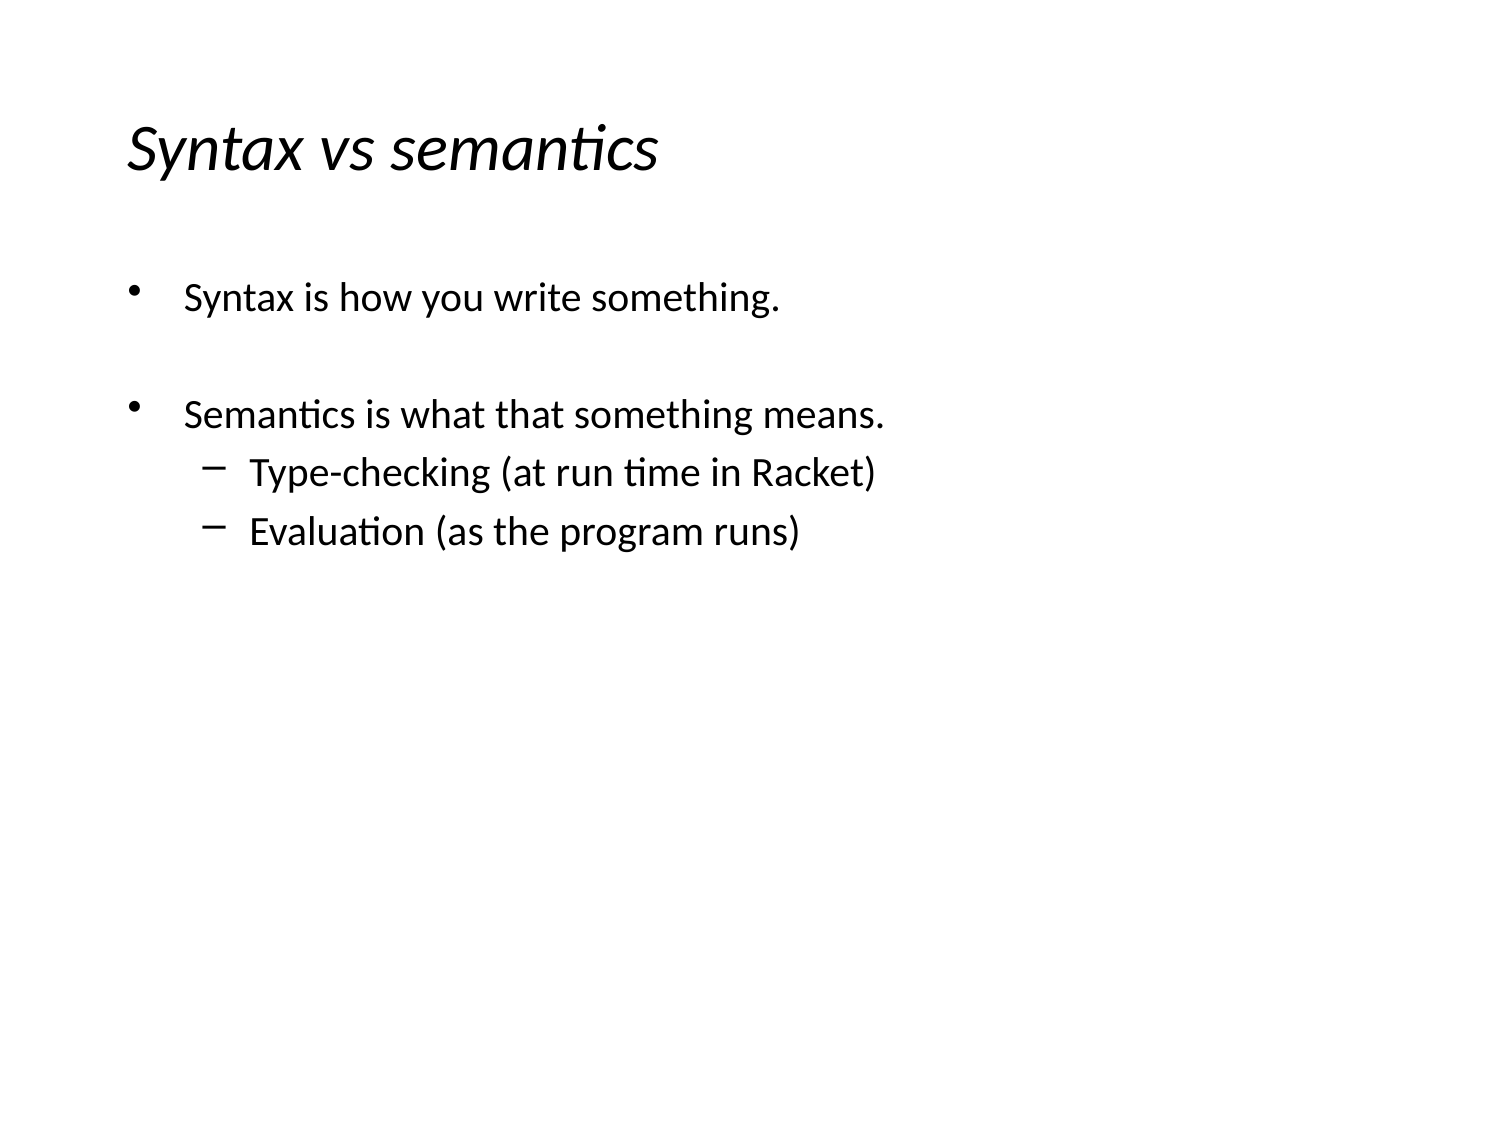

# Syntax vs semantics
Syntax is how you write something.

Semantics is what that something means.
Type-checking (at run time in Racket)
Evaluation (as the program runs)